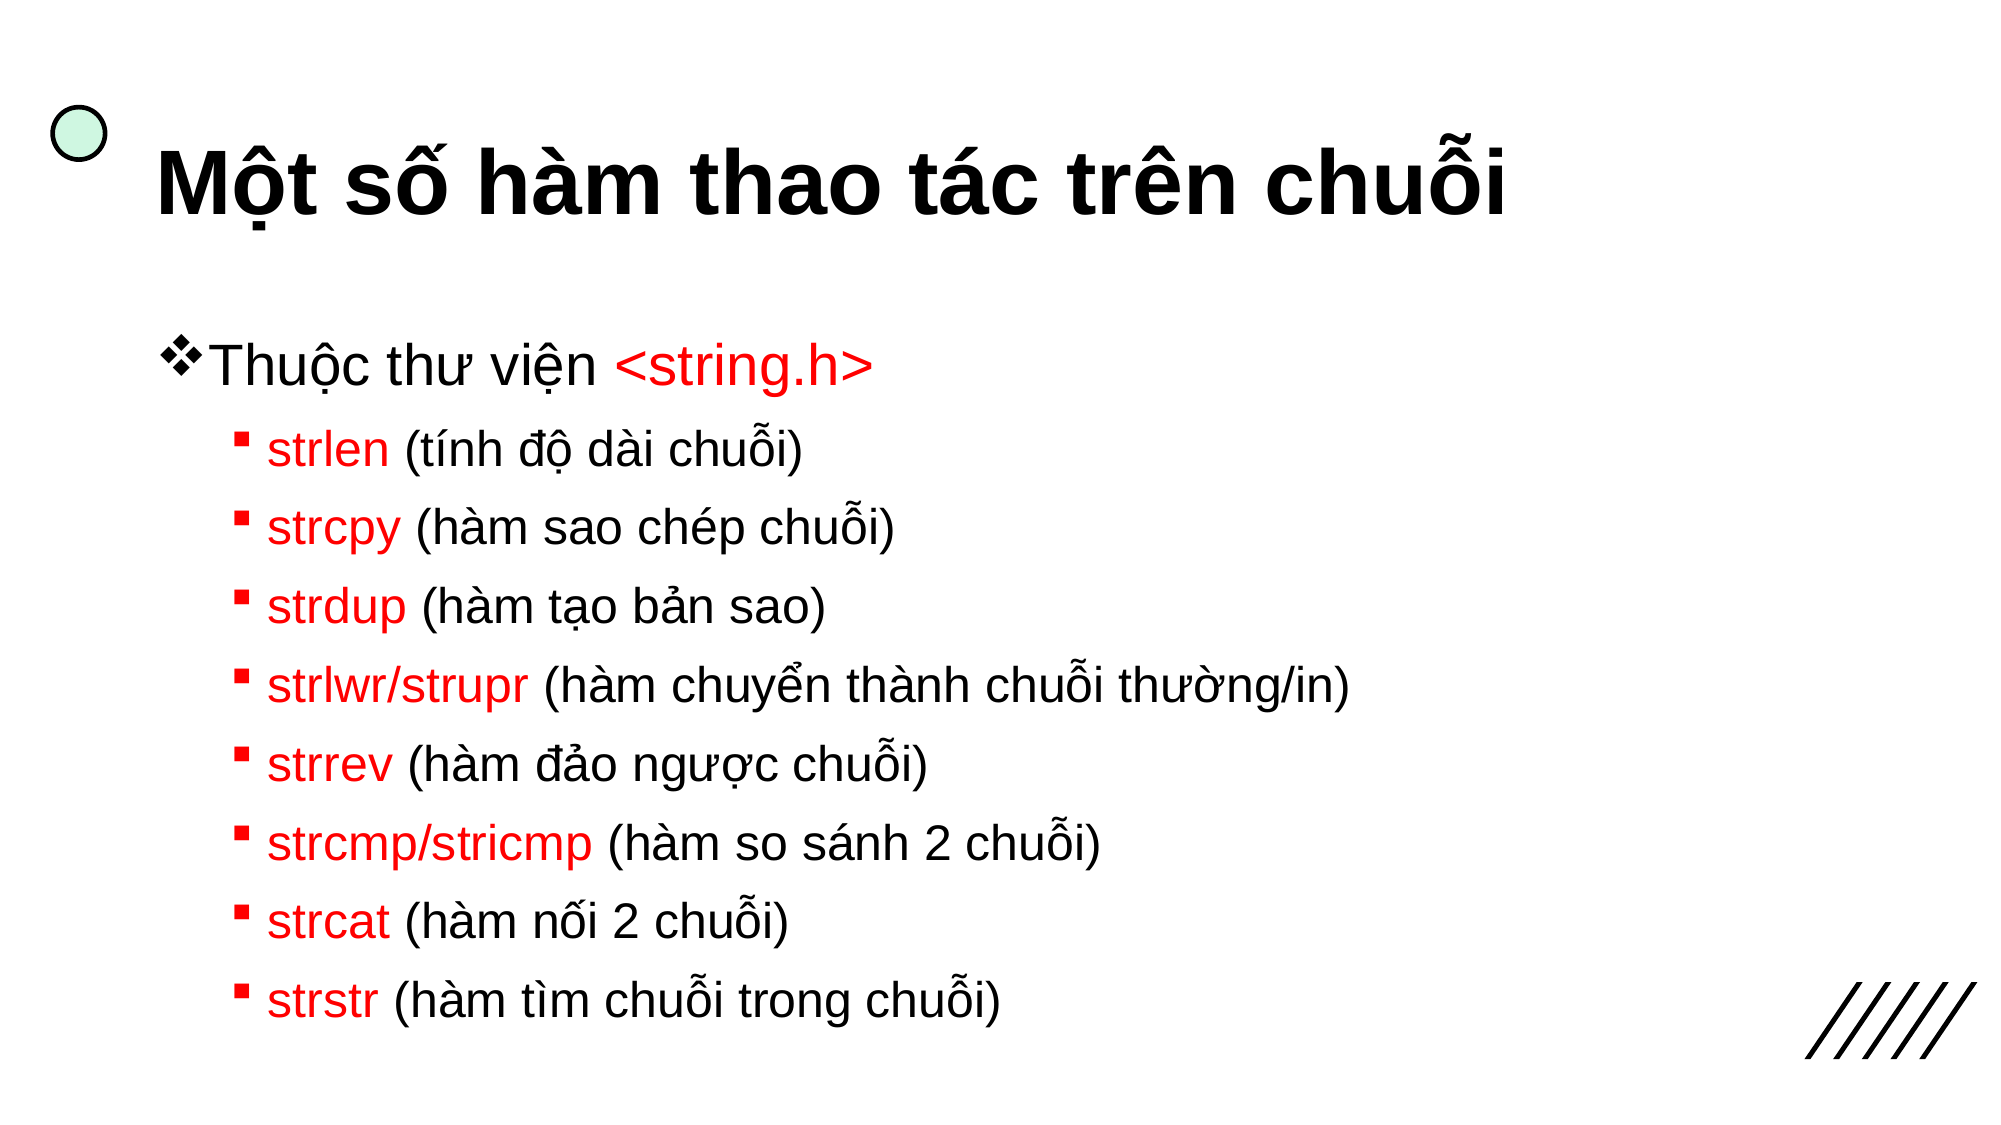

# Một số hàm thao tác trên chuỗi
Thuộc thư viện <string.h>
strlen (tính độ dài chuỗi)
strcpy (hàm sao chép chuỗi)
strdup (hàm tạo bản sao)
strlwr/strupr (hàm chuyển thành chuỗi thường/in)
strrev (hàm đảo ngược chuỗi)
strcmp/stricmp (hàm so sánh 2 chuỗi)
strcat (hàm nối 2 chuỗi)
strstr (hàm tìm chuỗi trong chuỗi)